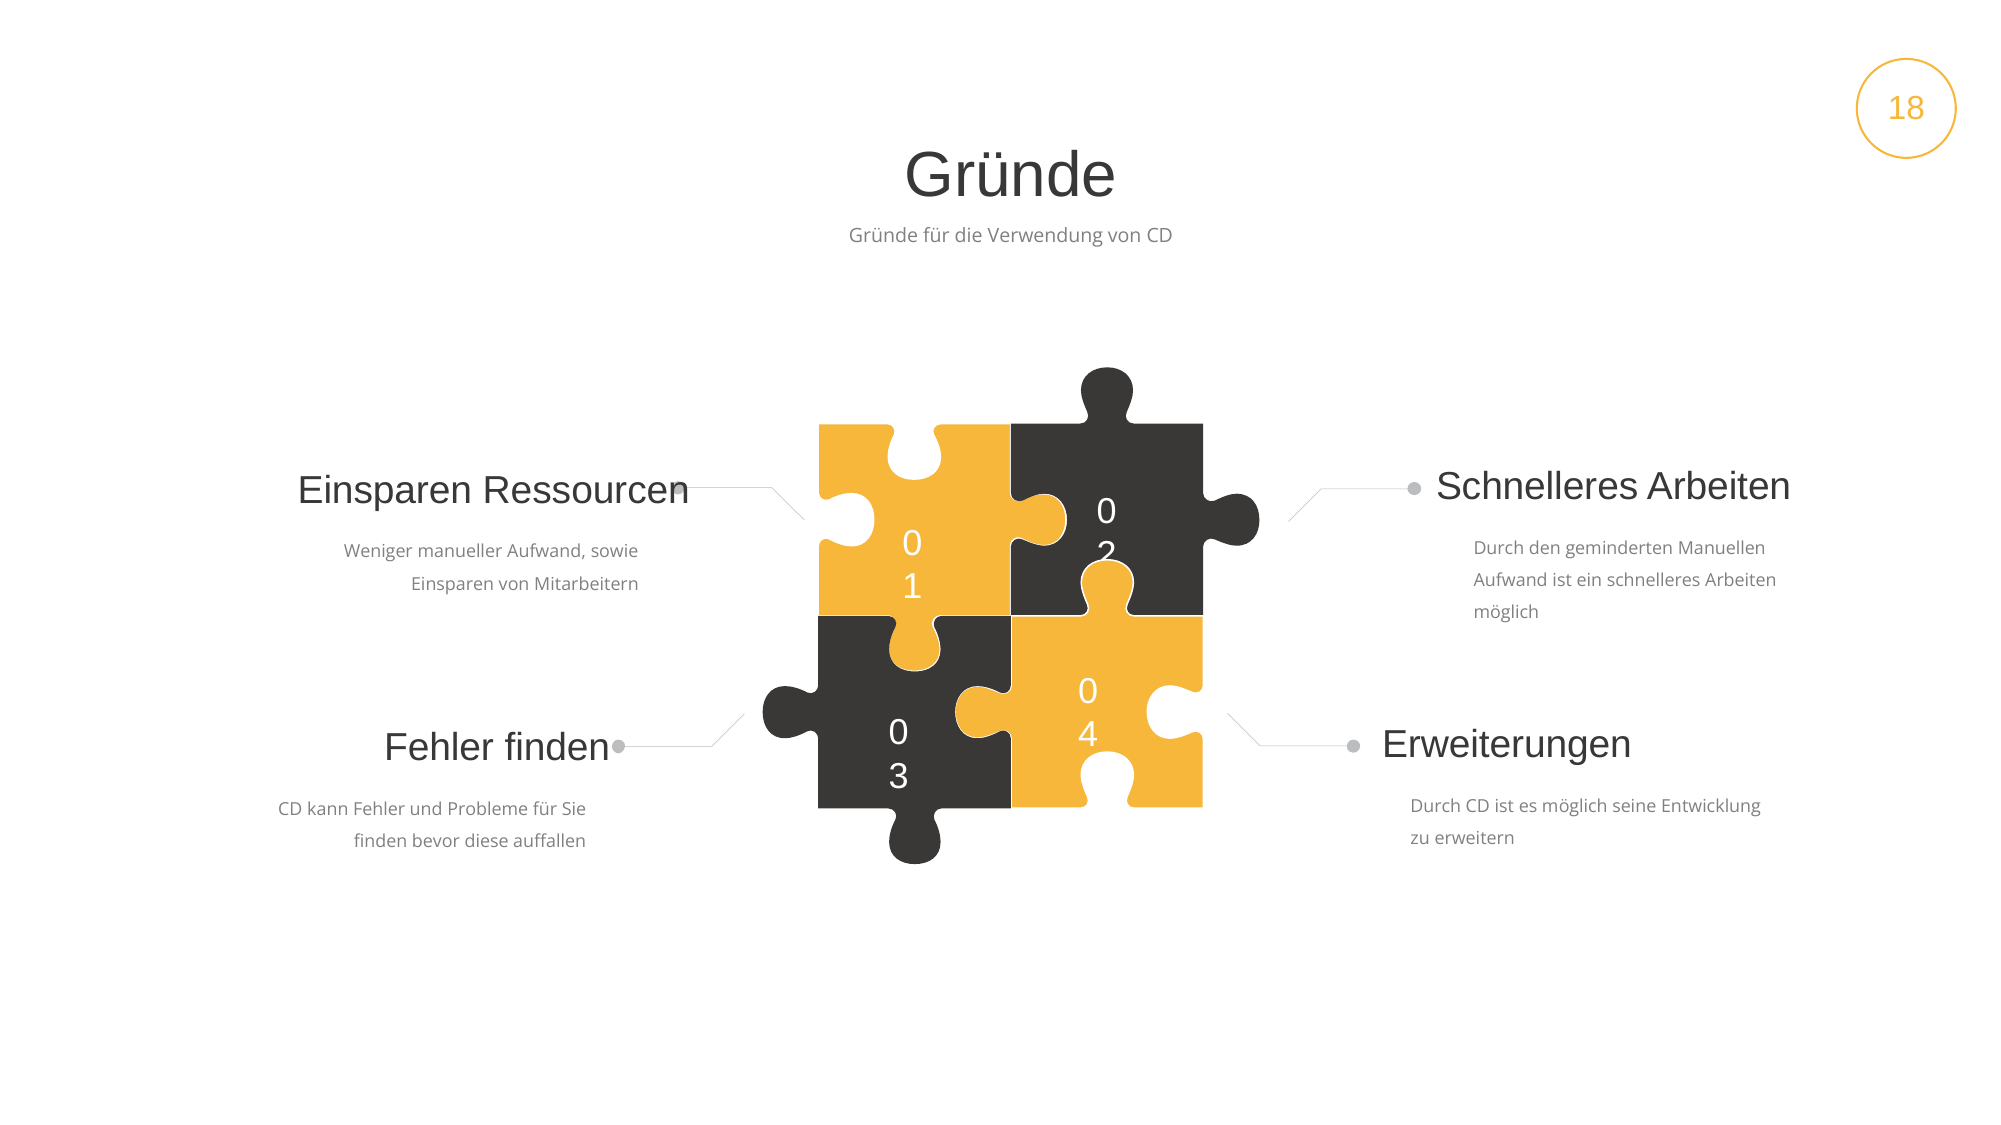

18
Gründe
Gründe für die Verwendung von CD

02

01
Schnelleres Arbeiten
Durch den geminderten Manuellen Aufwand ist ein schnelleres Arbeiten möglich
Einsparen Ressourcen
Weniger manueller Aufwand, sowie Einsparen von Mitarbeitern

04

03
Erweiterungen
Durch CD ist es möglich seine Entwicklung zu erweitern

Fehler finden
CD kann Fehler und Probleme für Sie finden bevor diese auffallen